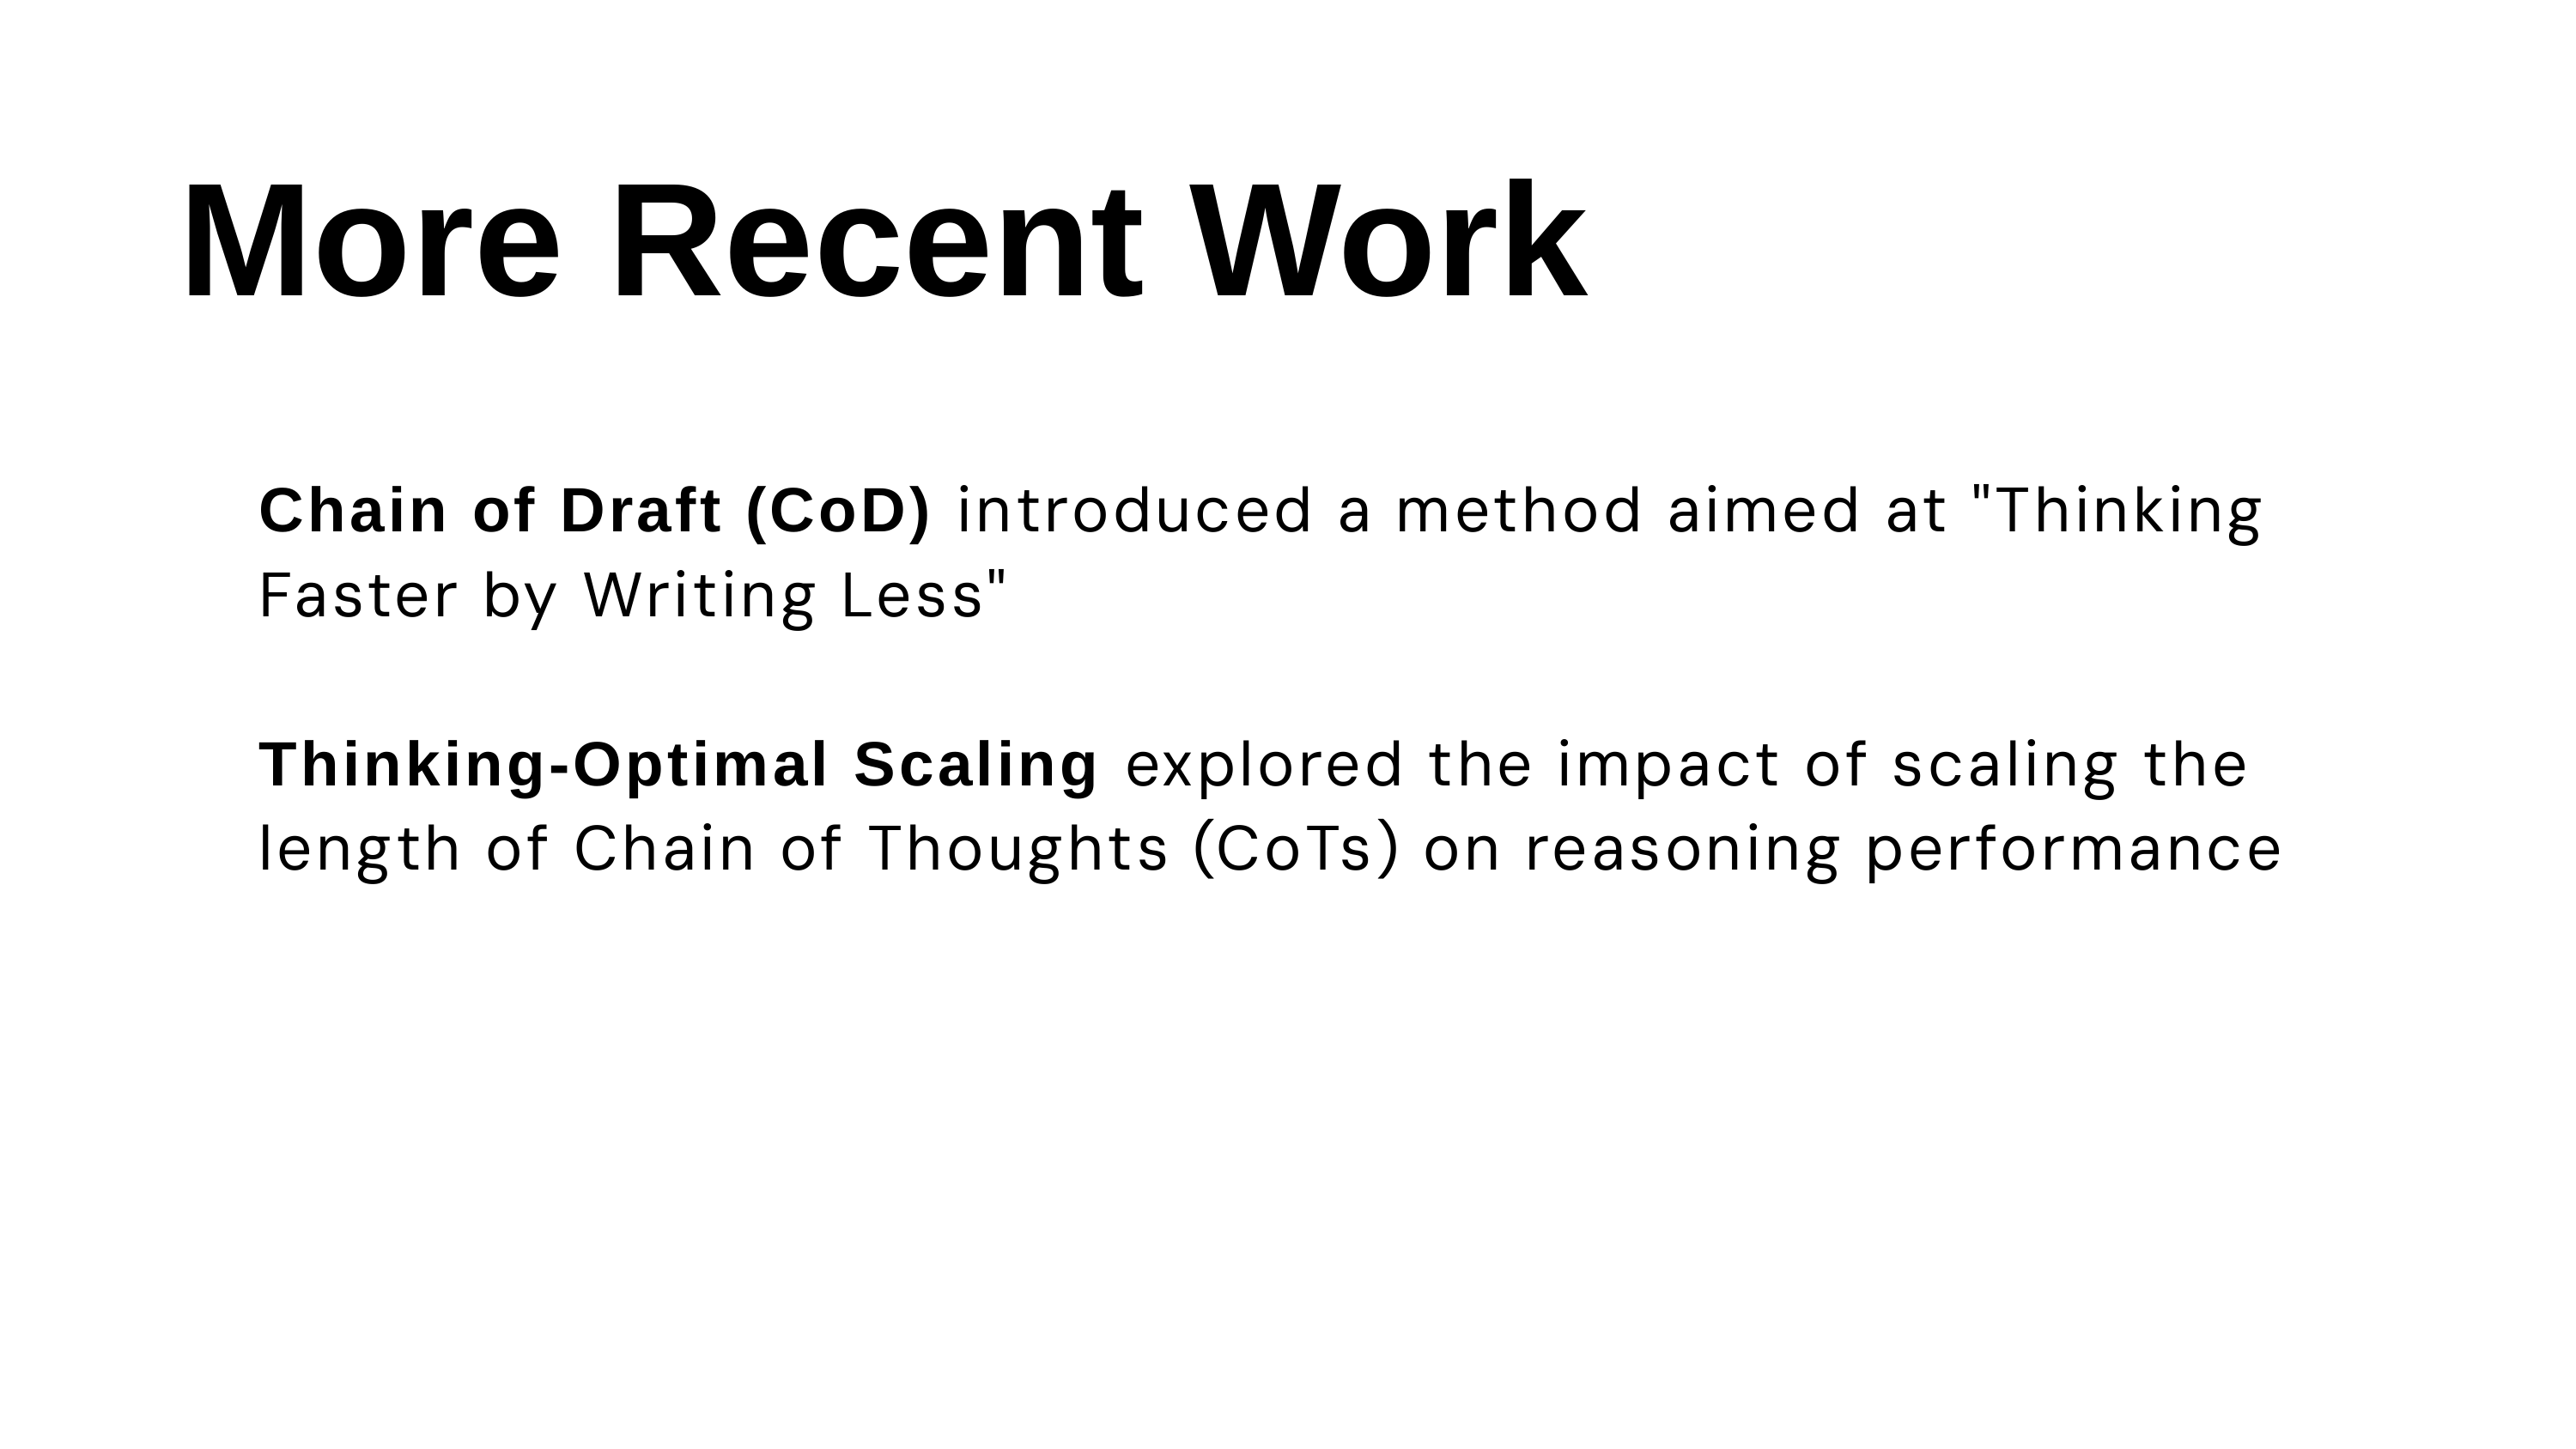

More Recent Work
Chain of Draft (CoD) introduced a method aimed at "Thinking Faster by Writing Less"

Thinking-Optimal Scaling explored the impact of scaling the length of Chain of Thoughts (CoTs) on reasoning performance